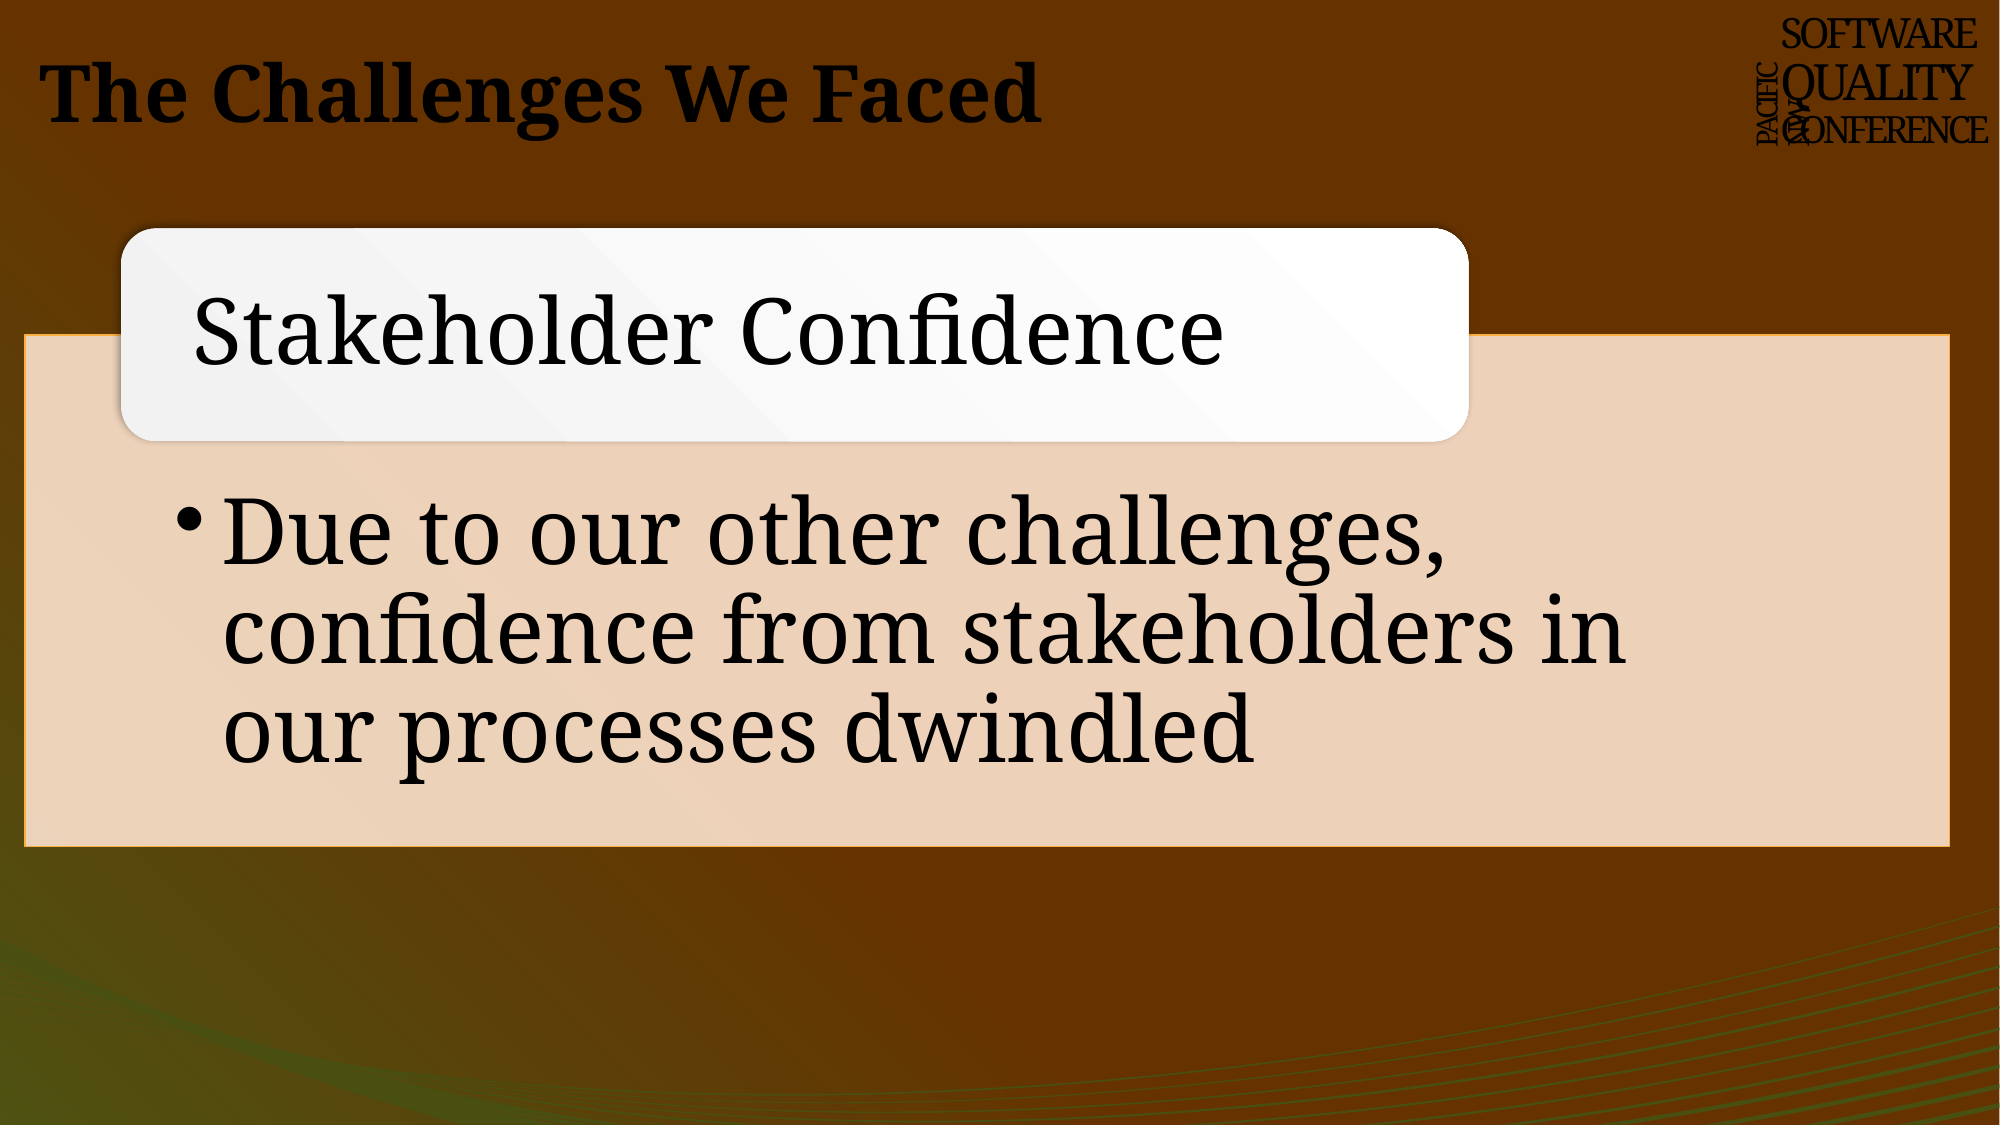

# The Challenges We Faced
SOFTWARE
QUALITY
CONFERENCE
PACIFIC   NW
Due to our other challenges, confidence from stakeholders in our processes dwindled
Stakeholder Confidence